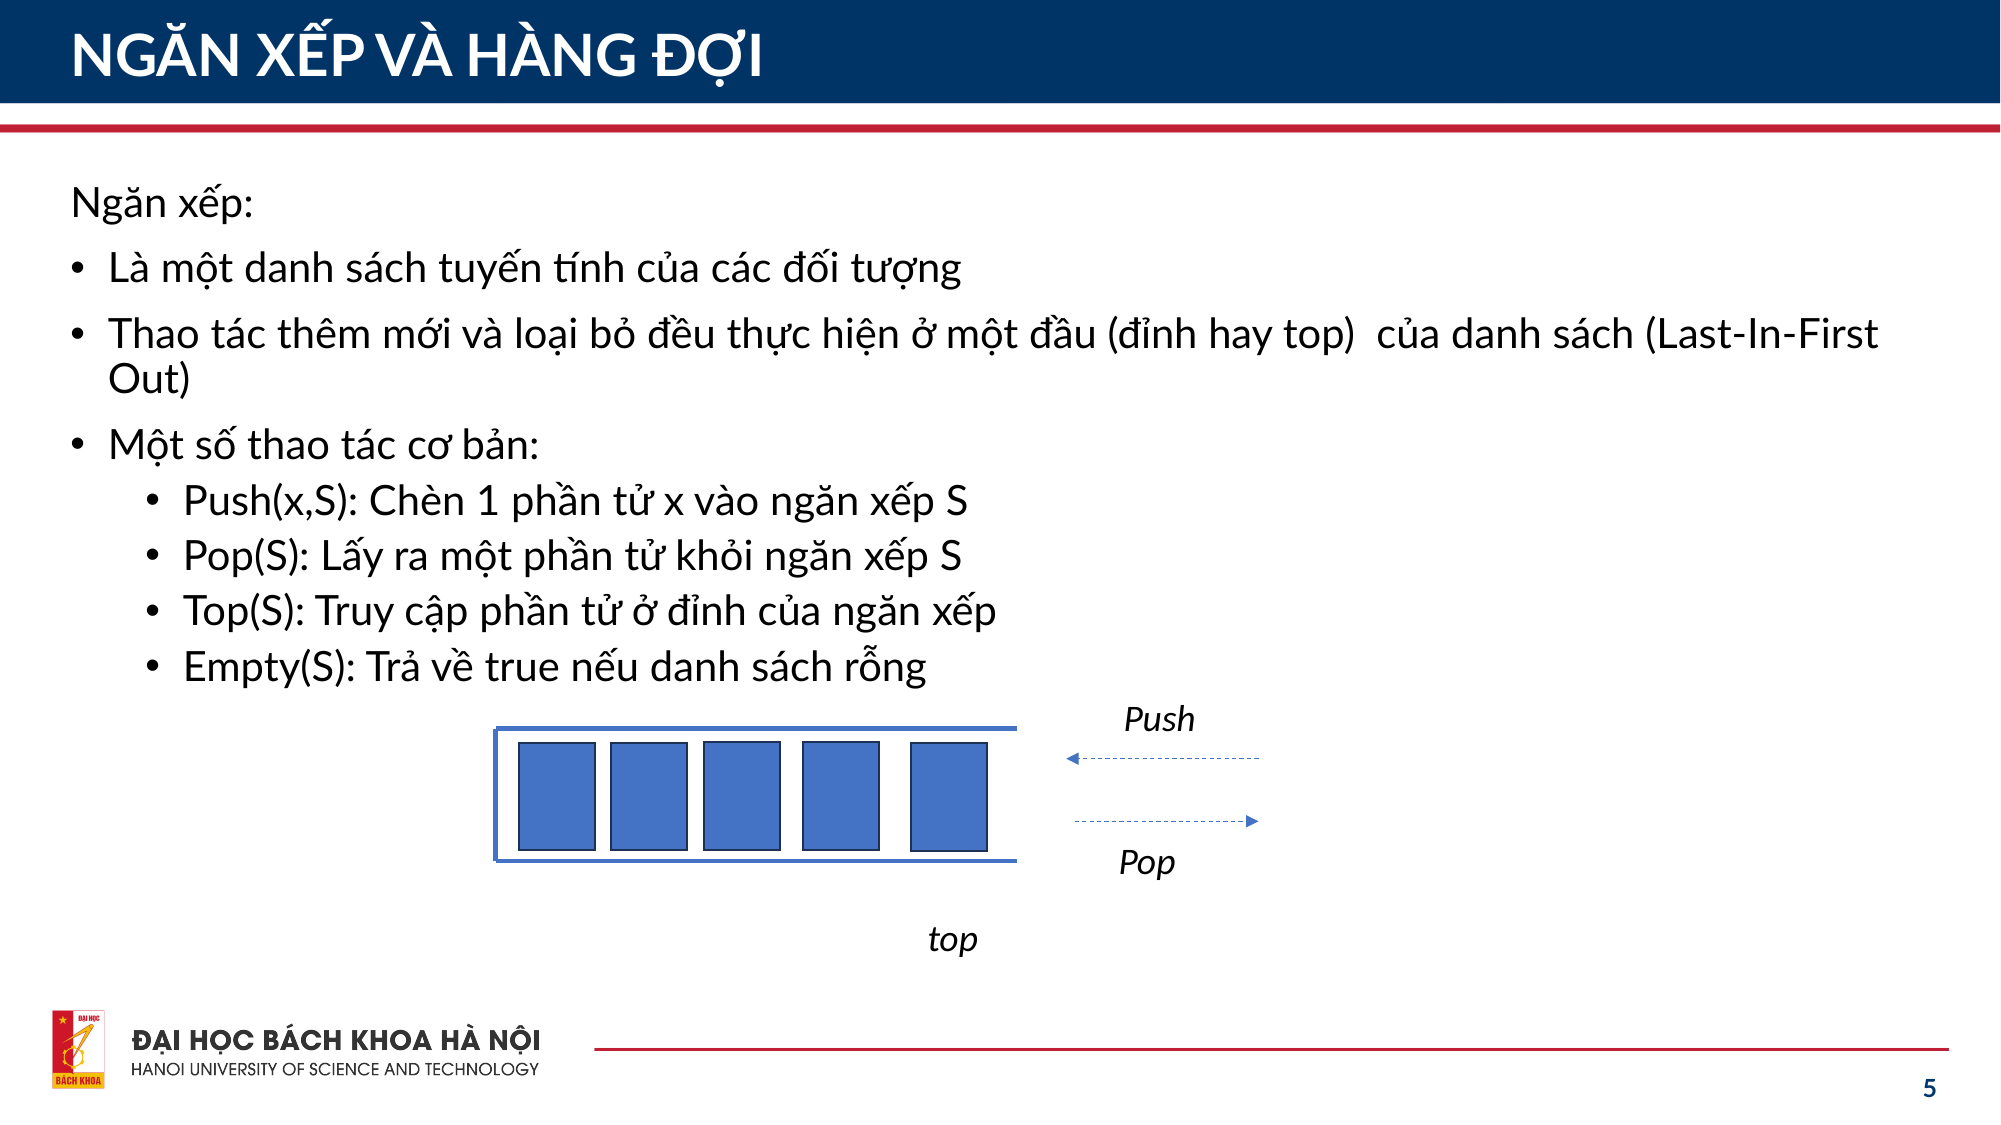

# NGĂN XẾP VÀ HÀNG ĐỢI
Ngăn xếp:
Là một danh sách tuyến tính của các đối tượng
Thao tác thêm mới và loại bỏ đều thực hiện ở một đầu (đỉnh hay top)  của danh sách (Last-In-First Out)
Một số thao tác cơ bản:
Push(x,S): Chèn 1 phần tử x vào ngăn xếp S
Pop(S): Lấy ra một phần tử khỏi ngăn xếp S
Top(S): Truy cập phần tử ở đỉnh của ngăn xếp
Empty(S): Trả về true nếu danh sách rỗng

Push

Pop
top
5